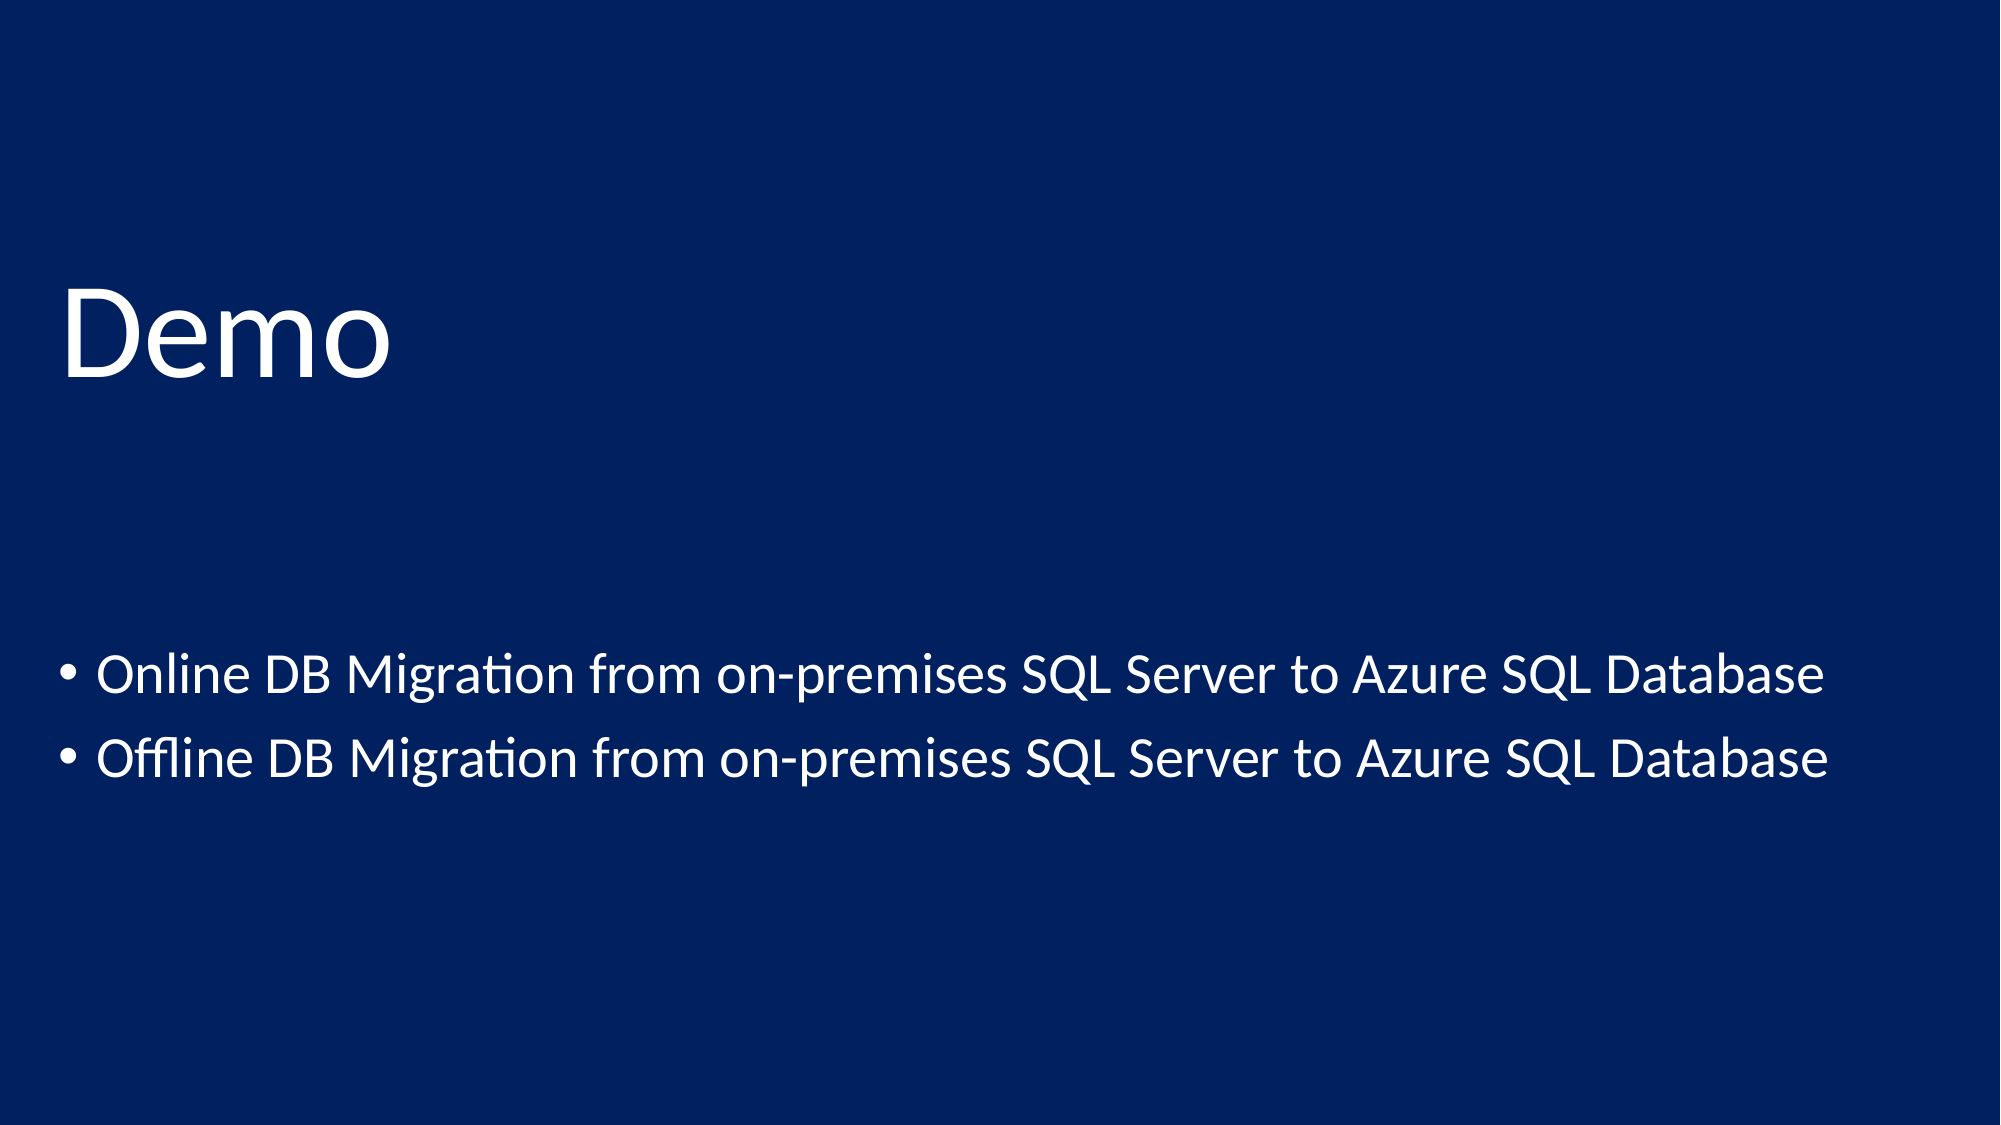

# Demo
Online DB Migration from on-premises SQL Server to Azure SQL Database
Offline DB Migration from on-premises SQL Server to Azure SQL Database